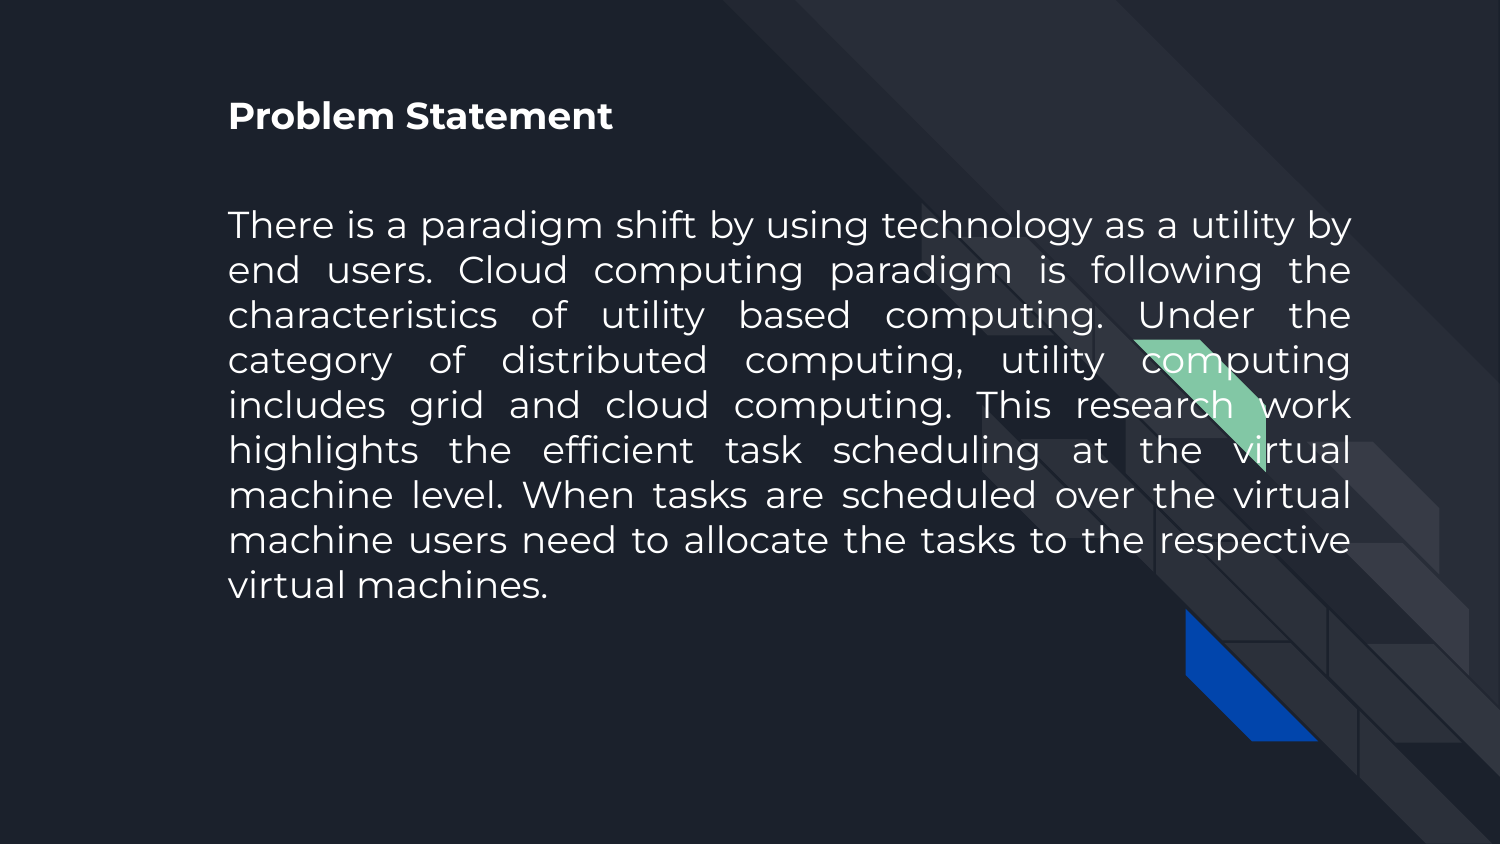

Problem Statement
# There is a paradigm shift by using technology as a utility by end users. Cloud computing paradigm is following the characteristics of utility based computing. Under the category of distributed computing, utility computing includes grid and cloud computing. This research work highlights the efficient task scheduling at the virtual machine level. When tasks are scheduled over the virtual machine users need to allocate the tasks to the respective virtual machines.